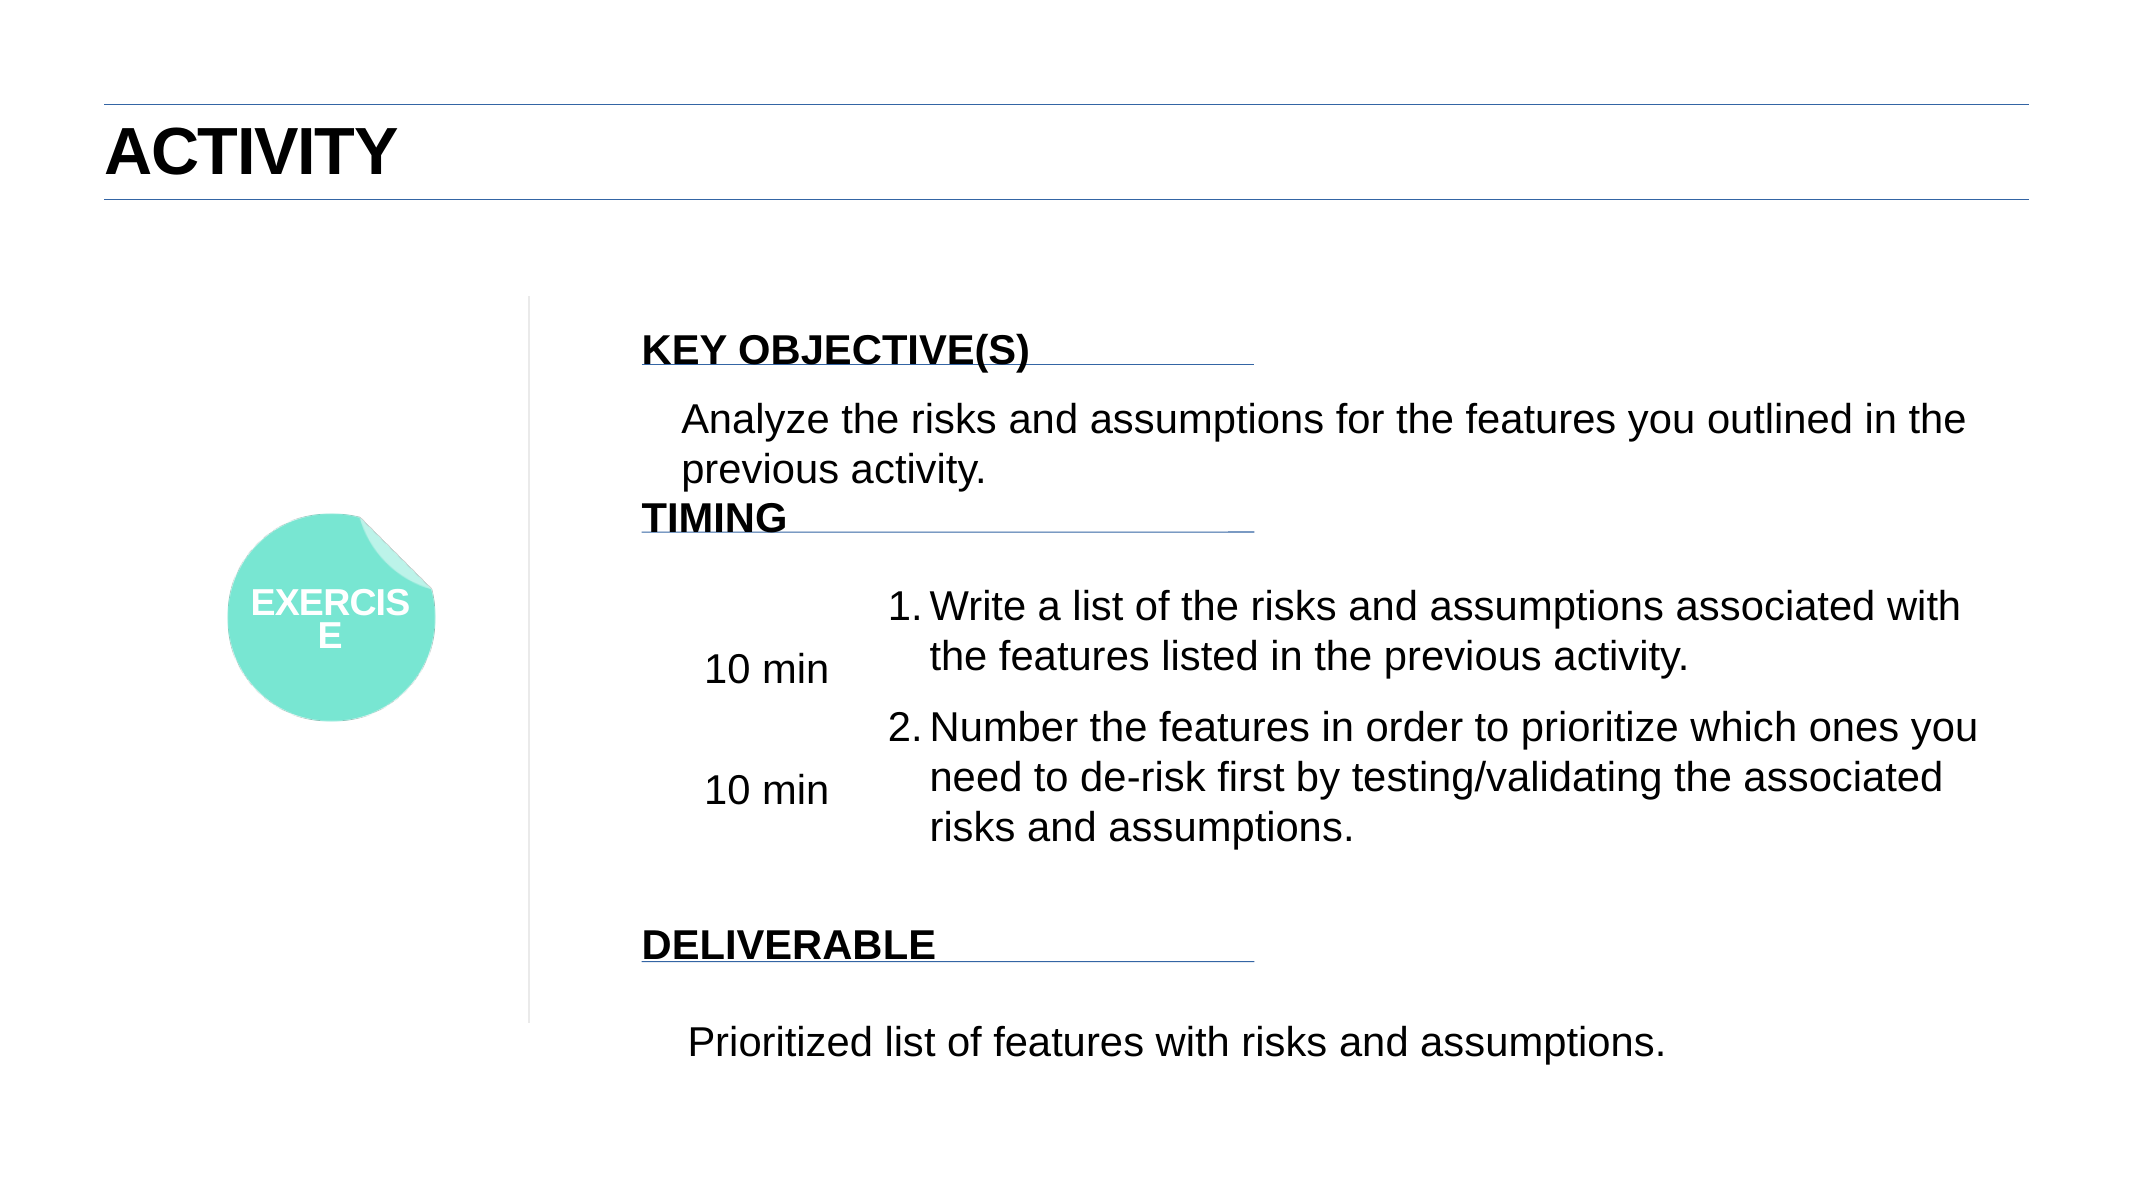

ACTIVITY
Analyze the risks and assumptions for the features you outlined in the previous activity.
10 min
10 min
Write a list of the risks and assumptions associated with the features listed in the previous activity.
Number the features in order to prioritize which ones you need to de-risk first by testing/validating the associated risks and assumptions.
Prioritized list of features with risks and assumptions.